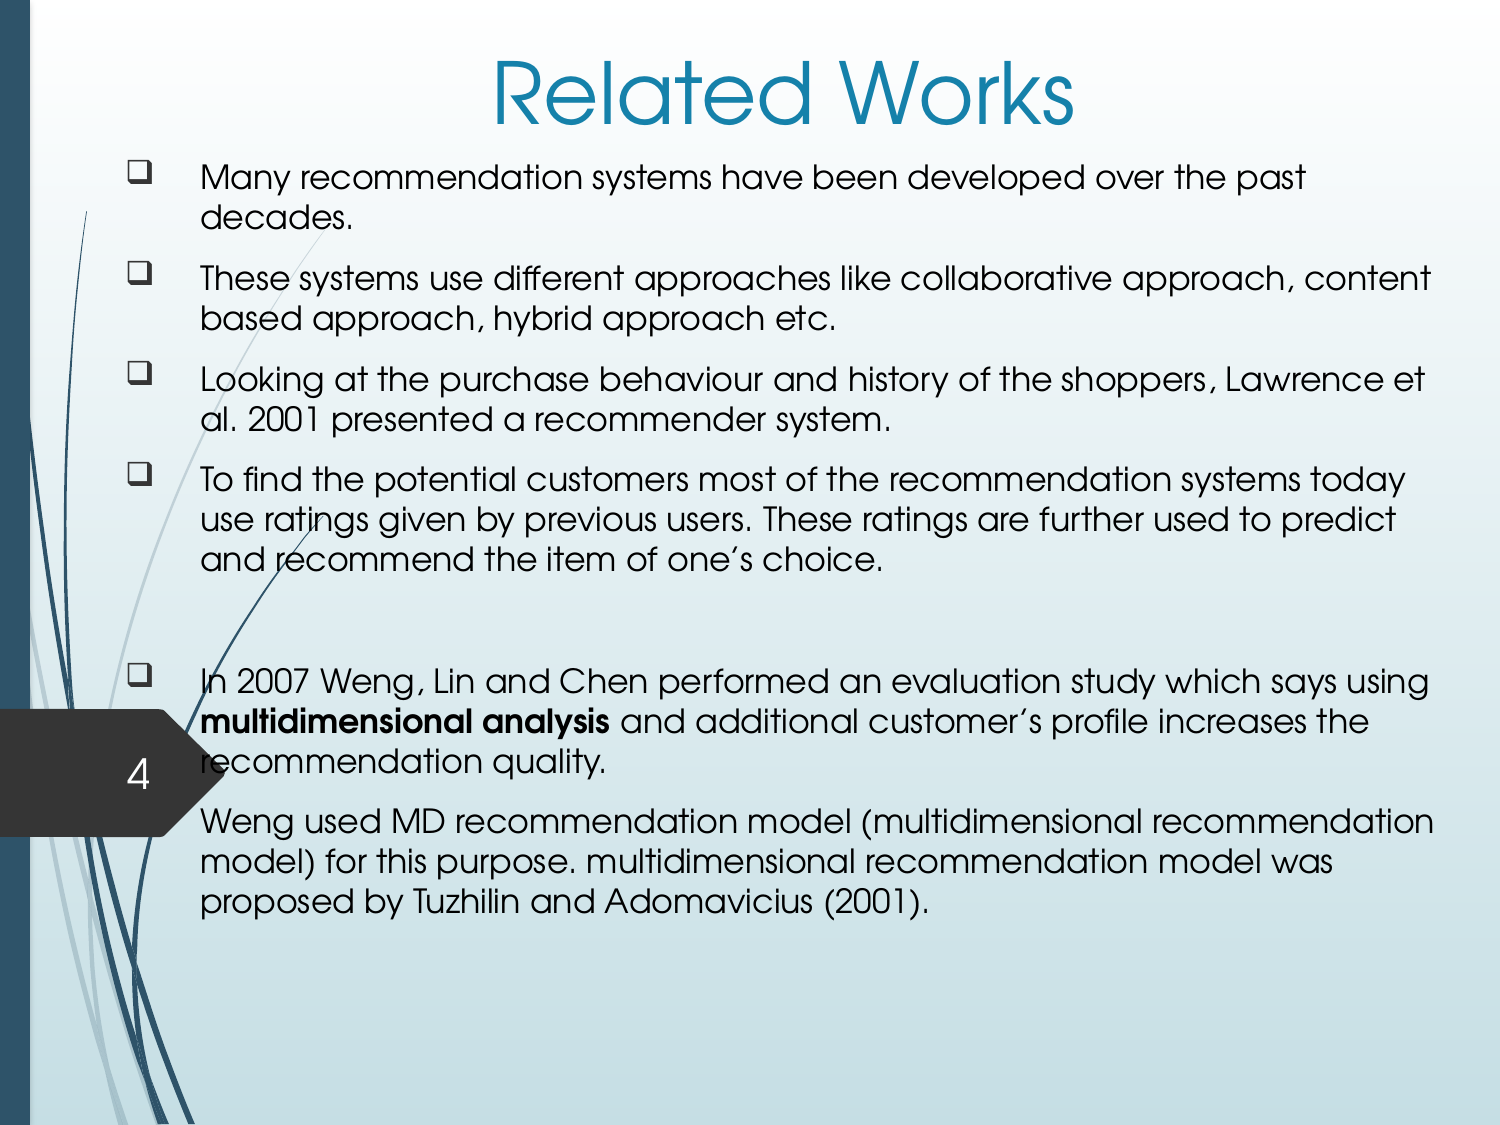

# Related Works
Many recommendation systems have been developed over the past decades.
These systems use different approaches like collaborative approach, content based approach, hybrid approach etc.
Looking at the purchase behaviour and history of the shoppers, Lawrence et al. 2001 presented a recommender system.
To find the potential customers most of the recommendation systems today use ratings given by previous users. These ratings are further used to predict and recommend the item of one’s choice.

In 2007 Weng, Lin and Chen performed an evaluation study which says using multidimensional analysis and additional customer’s profile increases the recommendation quality.
Weng used MD recommendation model (multidimensional recommendation model) for this purpose. multidimensional recommendation model was proposed by Tuzhilin and Adomavicius (2001).
4